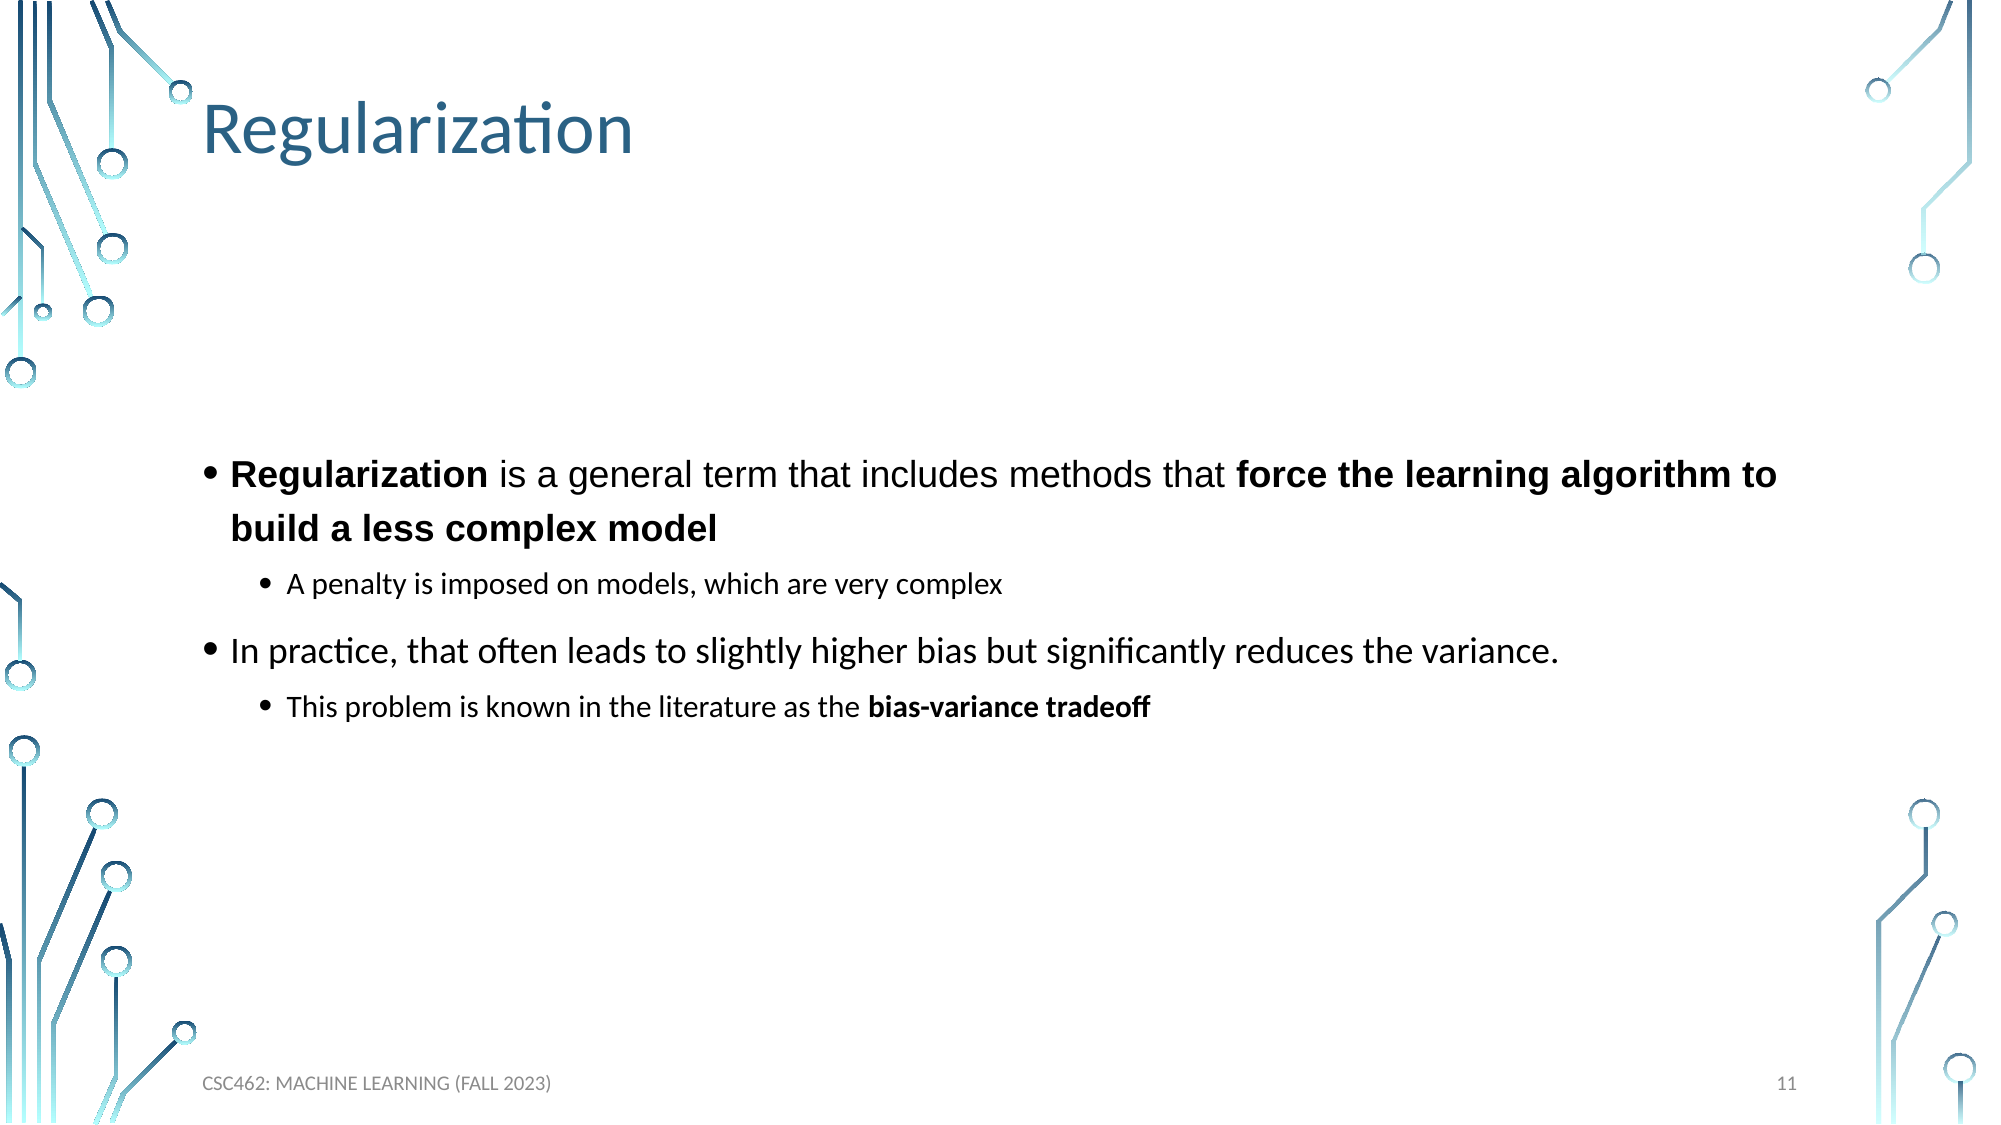

# Regularization
Regularization is a general term that includes methods that force the learning algorithm to build a less complex model
A penalty is imposed on models, which are very complex
In practice, that often leads to slightly higher bias but significantly reduces the variance.
This problem is known in the literature as the bias-variance tradeoff
11
CSC462: Machine Learning (Fall 2023)